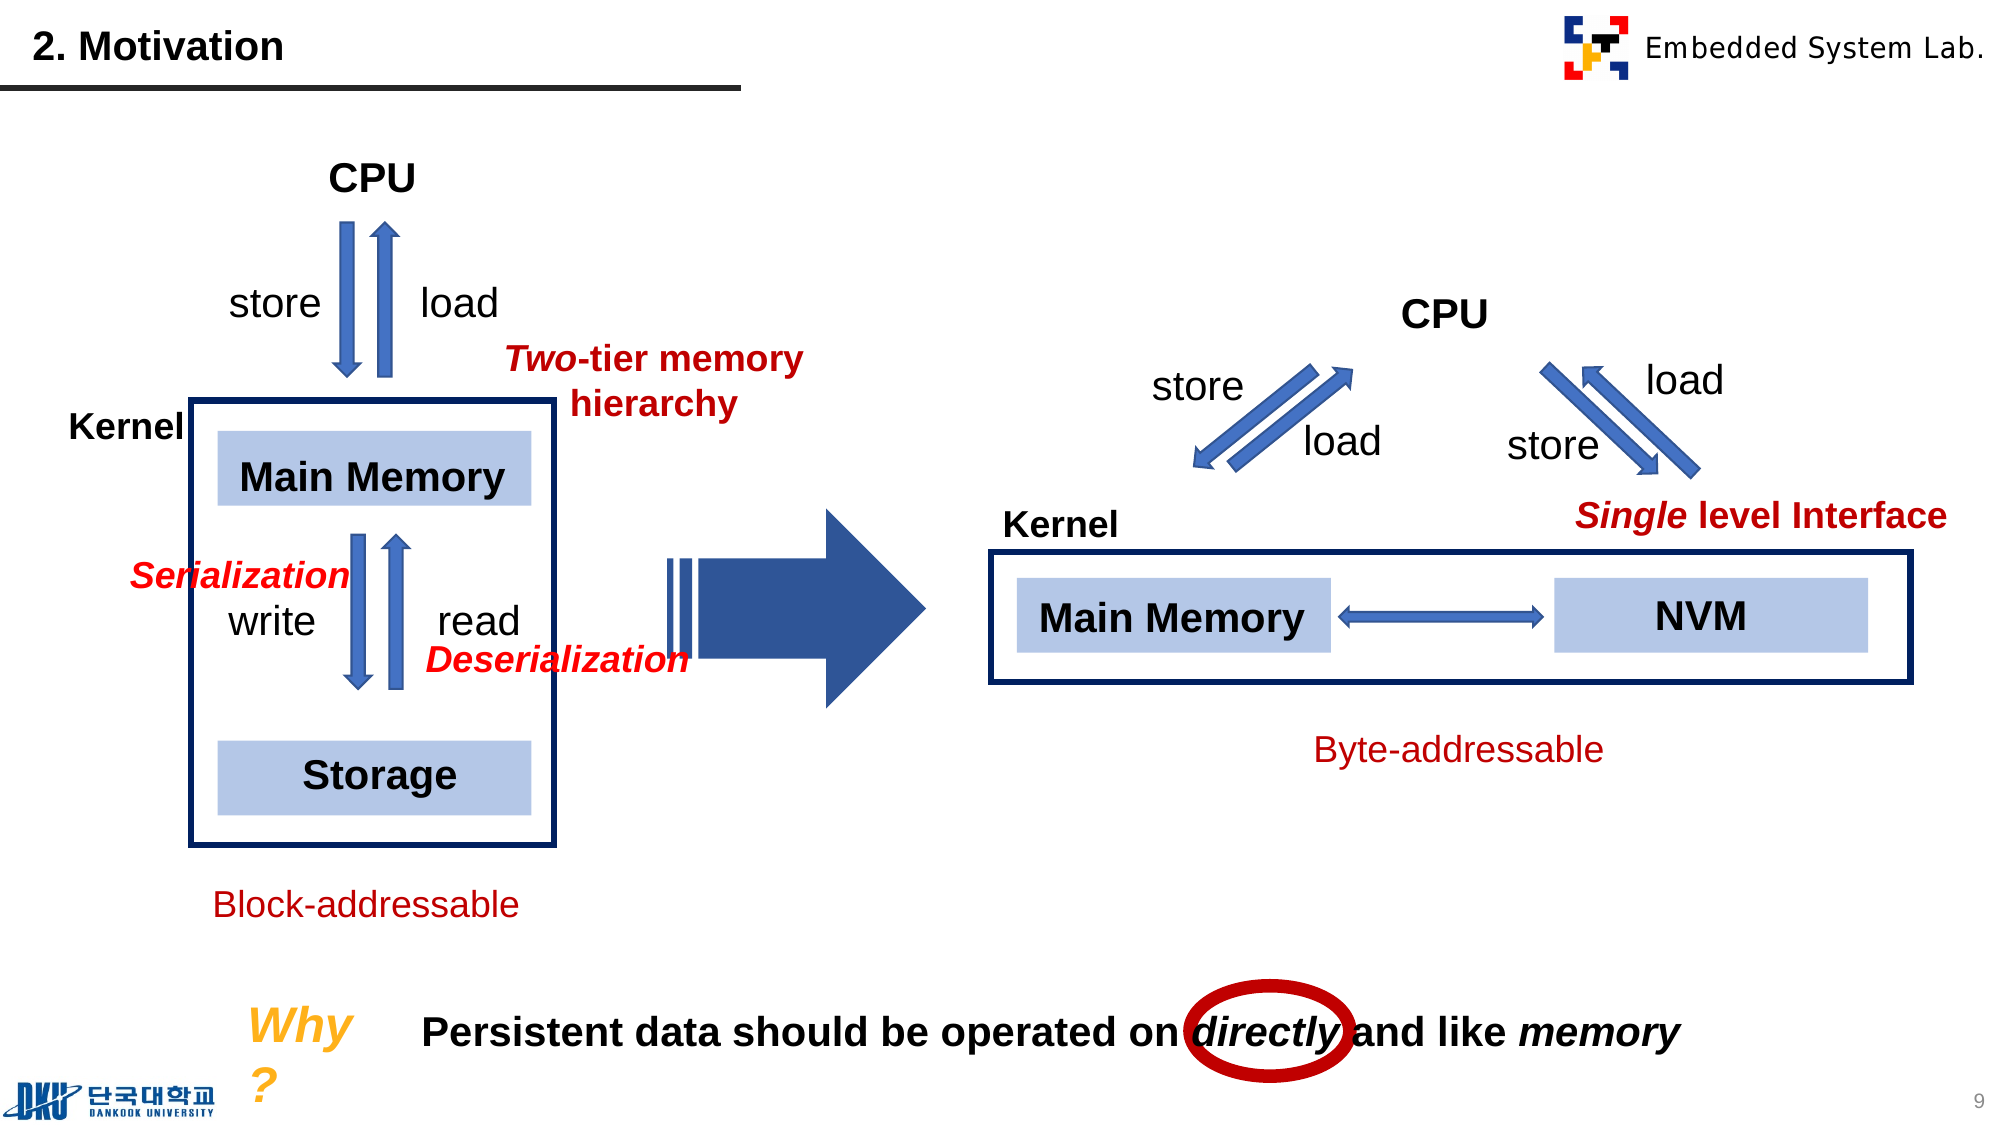

# 2. Motivation
CPU

store
load
CPU
Two-tier memory hierarchy

load
store
Kernel

load
store

Main Memory
Single level Interface
Kernel

Serialization

NVM
Main Memory
write
read

Deserialization
Byte-addressable
Storage

Block-addressable
Why?

Persistent data should be operated on directly and like memory
9